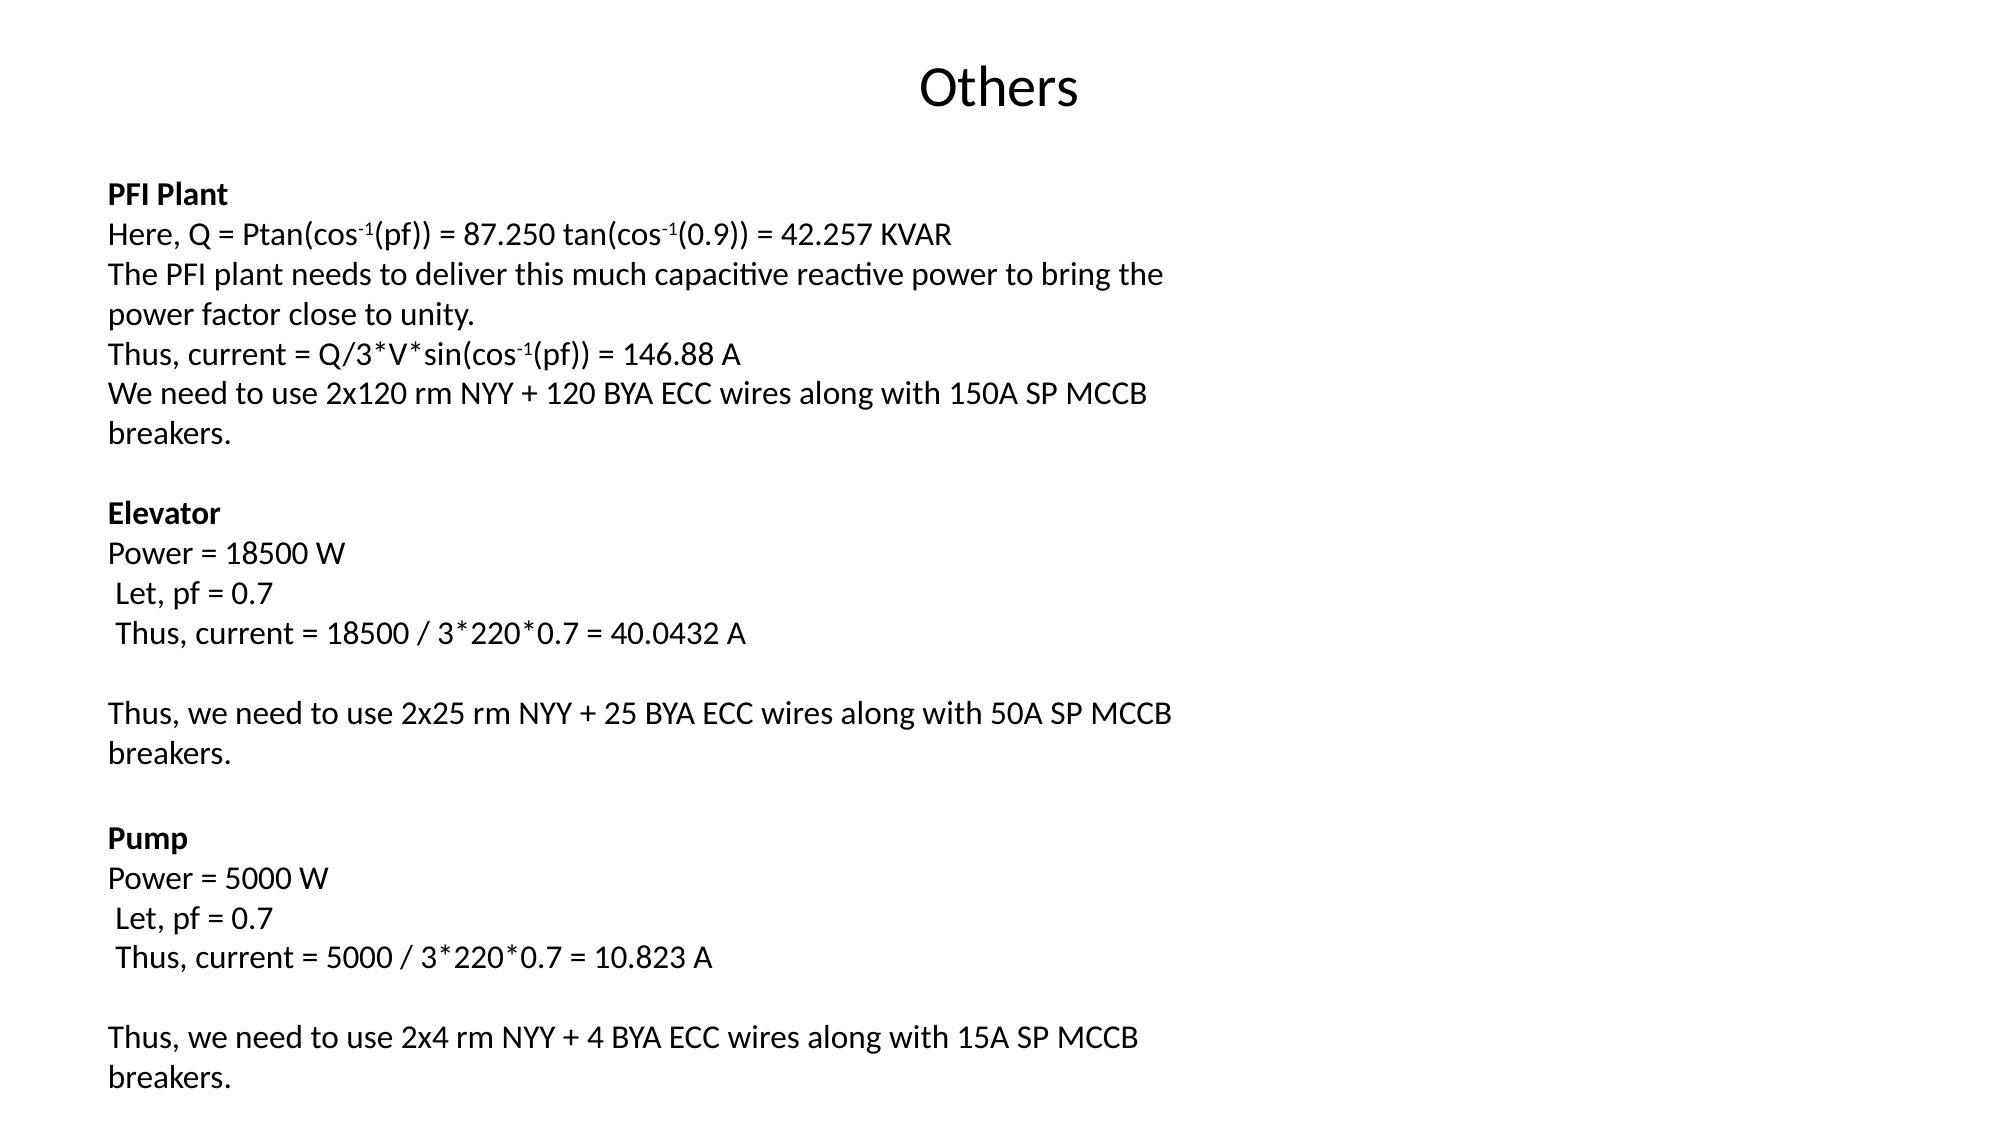

Others

PFI Plant
Here, Q = Ptan(cos-1(pf)) = 87.250 tan(cos-1(0.9)) = 42.257 KVAR
The PFI plant needs to deliver this much capacitive reactive power to bring the power factor close to unity.
Thus, current = Q/3*V*sin(cos-1(pf)) = 146.88 A
We need to use 2x120 rm NYY + 120 BYA ECC wires along with 150A SP MCCB breakers.

Elevator
Power = 18500 W
 Let, pf = 0.7
 Thus, current = 18500 / 3*220*0.7 = 40.0432 A
Thus, we need to use 2x25 rm NYY + 25 BYA ECC wires along with 50A SP MCCB breakers.

Pump
Power = 5000 W
 Let, pf = 0.7
 Thus, current = 5000 / 3*220*0.7 = 10.823 A
Thus, we need to use 2x4 rm NYY + 4 BYA ECC wires along with 15A SP MCCB breakers.